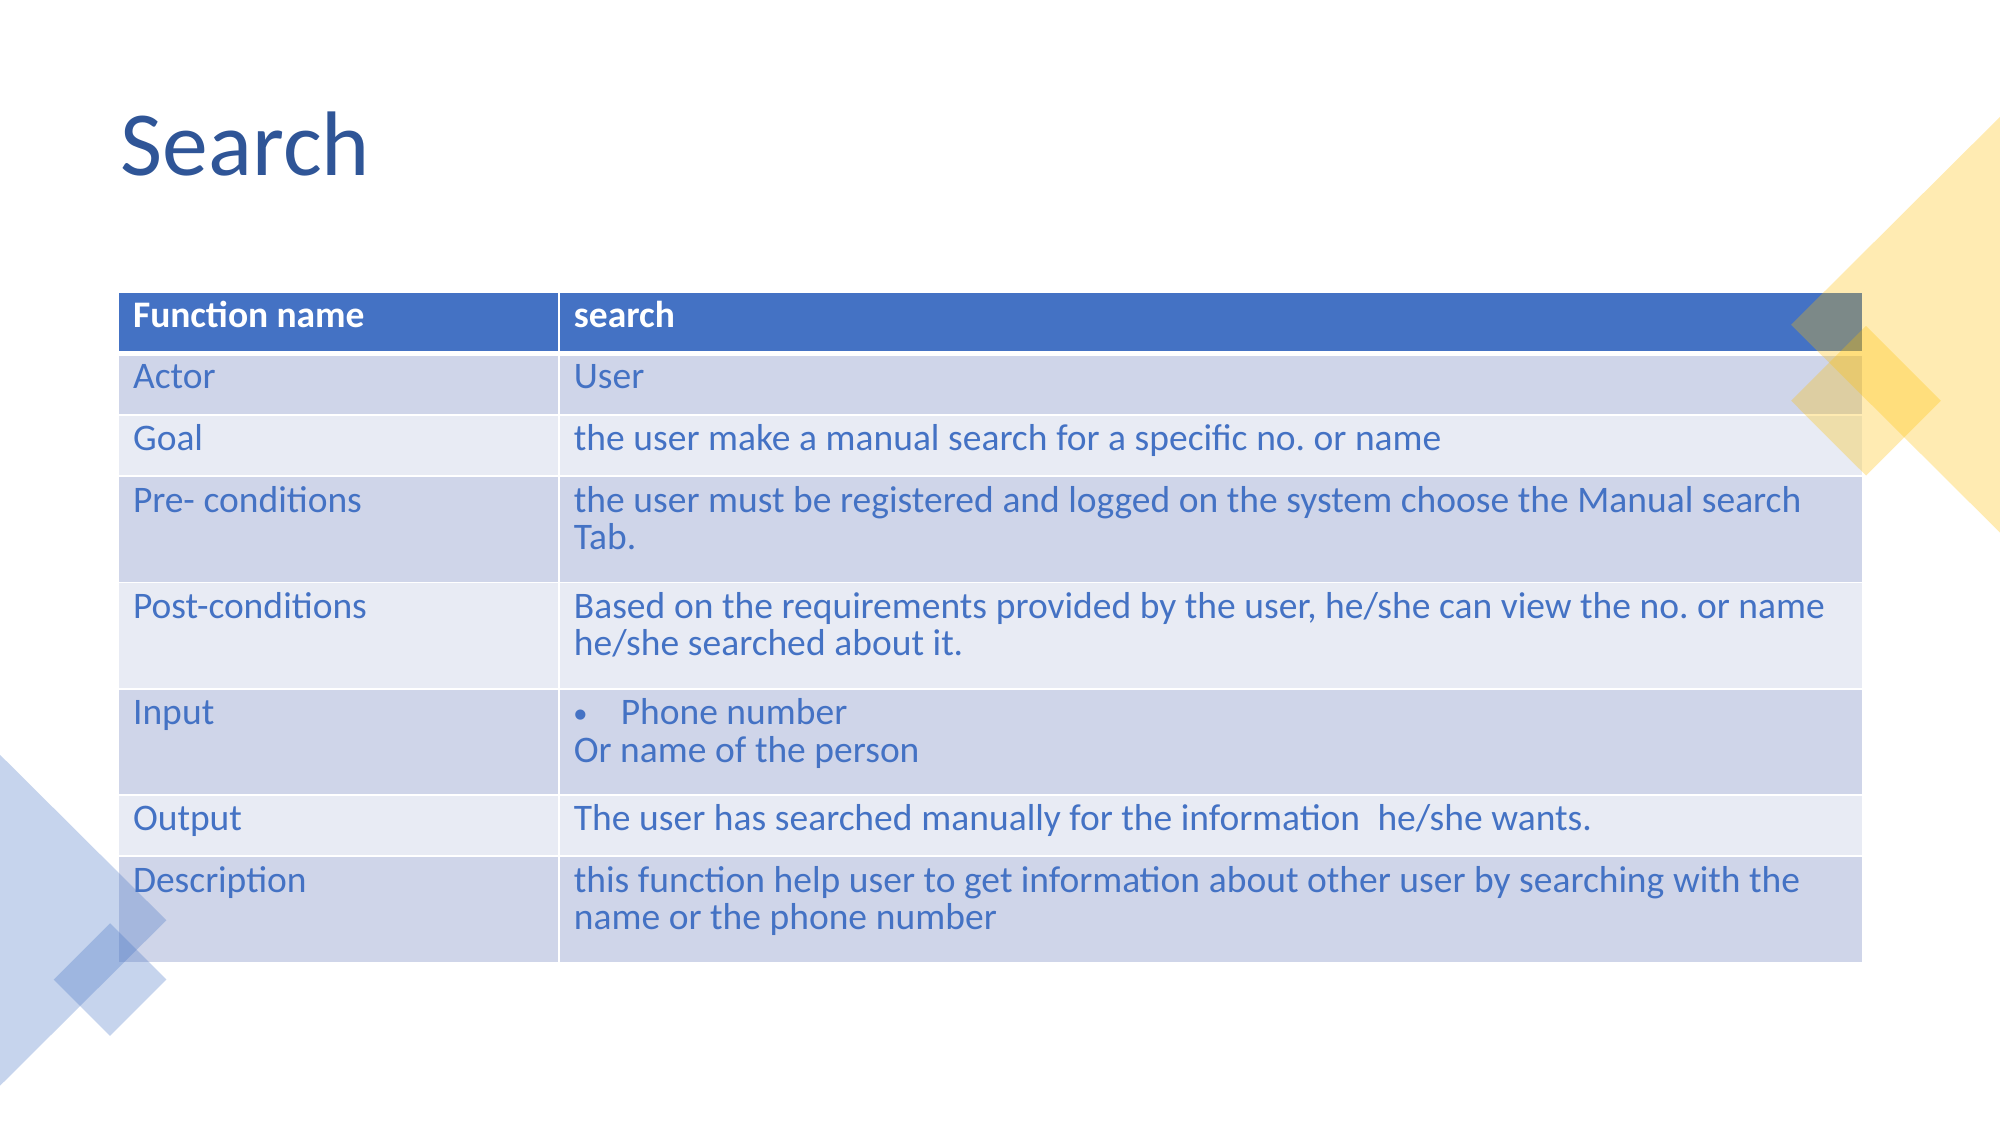

# Search

| Function name | search |
| --- | --- |
| Actor | User |
| Goal | the user make a manual search for a specific no. or name |
| Pre- conditions | the user must be registered and logged on the system choose the Manual search Tab. |
| Post-conditions | Based on the requirements provided by the user, he/she can view the no. or name he/she searched about it. |
| Input | Phone number Or name of the person |
| Output | The user has searched manually for the information he/she wants. |
| Description | this function help user to get information about other user by searching with the name or the phone number |